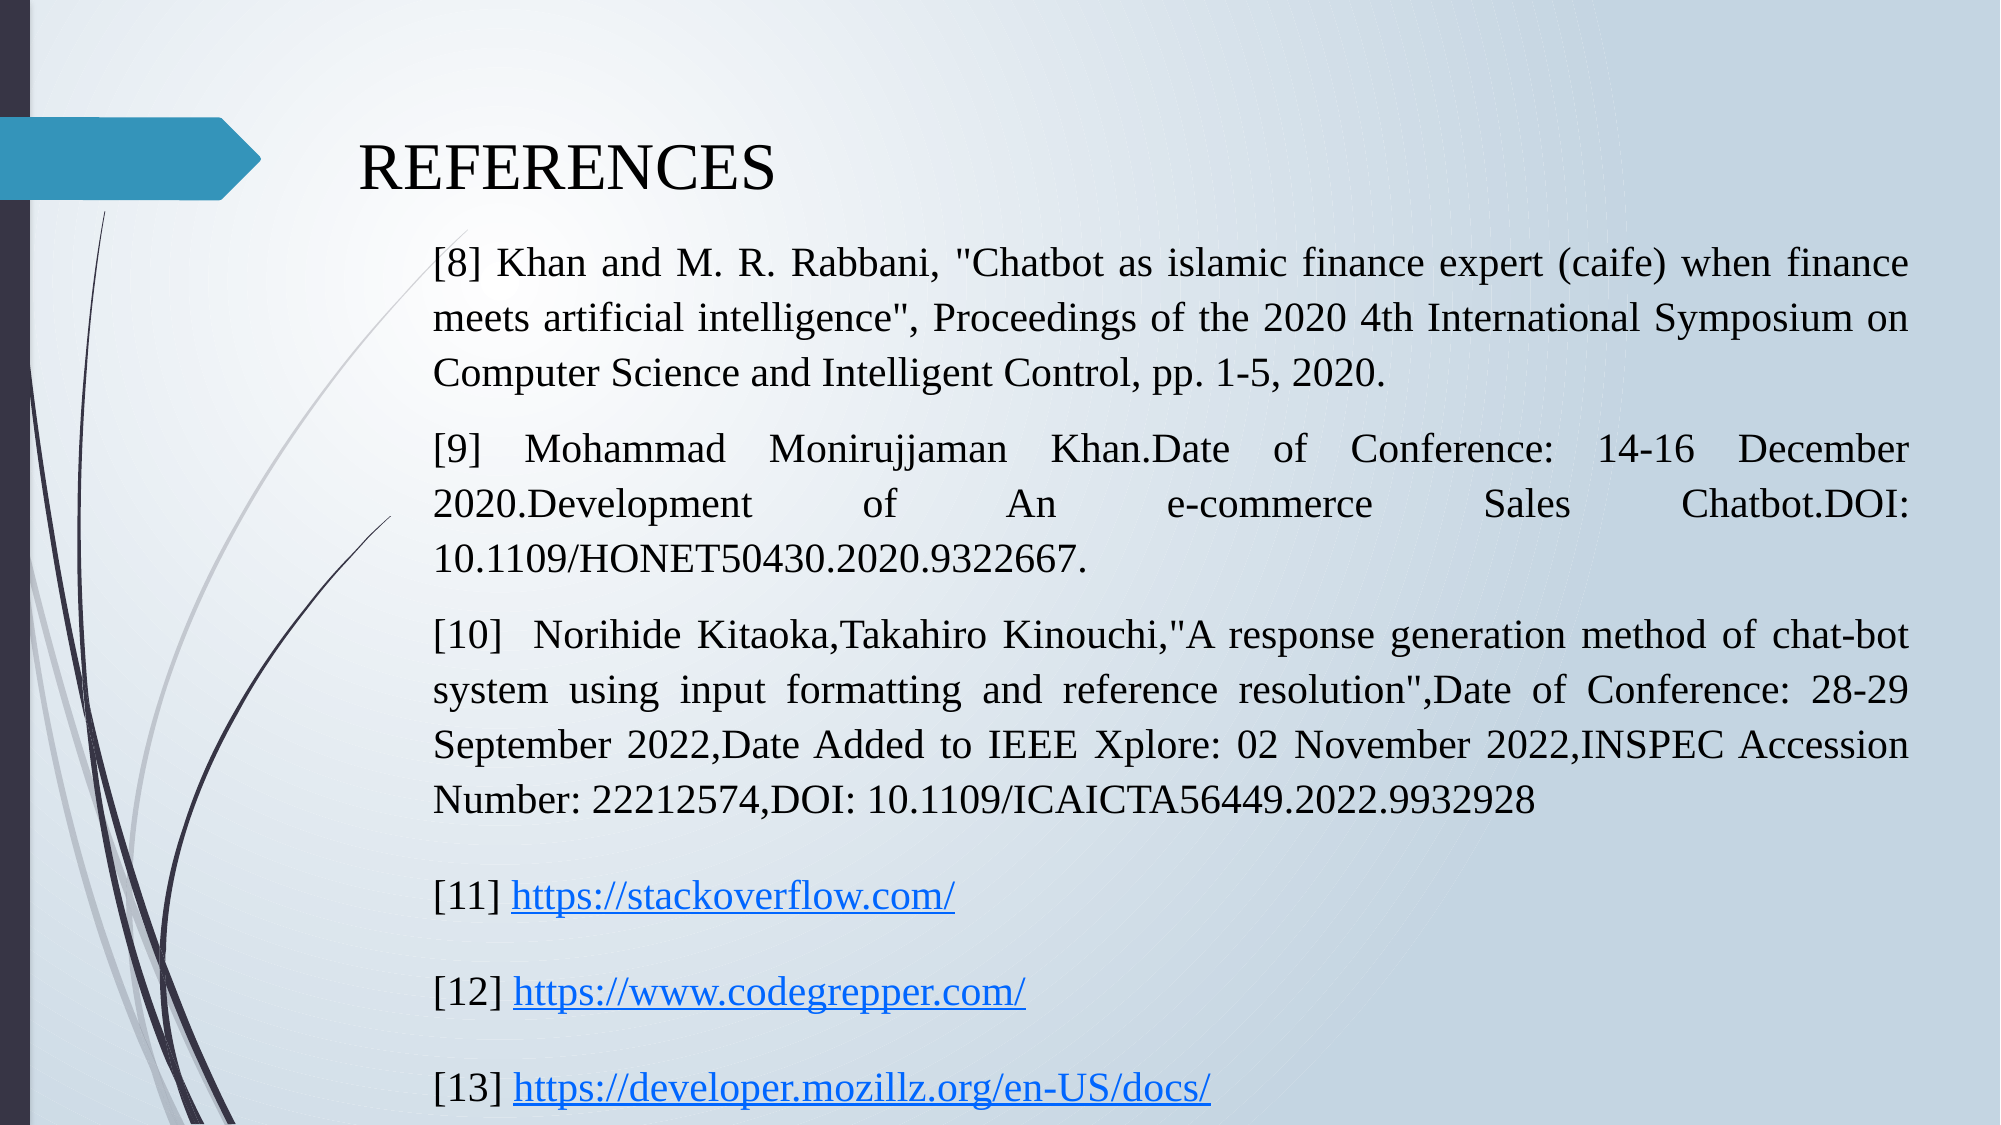

# REFERENCES
[8] Khan and M. R. Rabbani, "Chatbot as islamic finance expert (caife) when finance meets artificial intelligence", Proceedings of the 2020 4th International Symposium on Computer Science and Intelligent Control, pp. 1-5, 2020.
[9] Mohammad Monirujjaman Khan.Date of Conference: 14-16 December 2020.Development of An e-commerce Sales Chatbot.DOI: 10.1109/HONET50430.2020.9322667.
[10]  Norihide Kitaoka,Takahiro Kinouchi,"A response generation method of chat-bot system using input formatting and reference resolution",Date of Conference: 28-29 September 2022,Date Added to IEEE Xplore: 02 November 2022,INSPEC Accession Number: 22212574,DOI: 10.1109/ICAICTA56449.2022.9932928
[11] https://stackoverflow.com/
[12] https://www.codegrepper.com/
[13] https://developer.mozillz.org/en-US/docs/